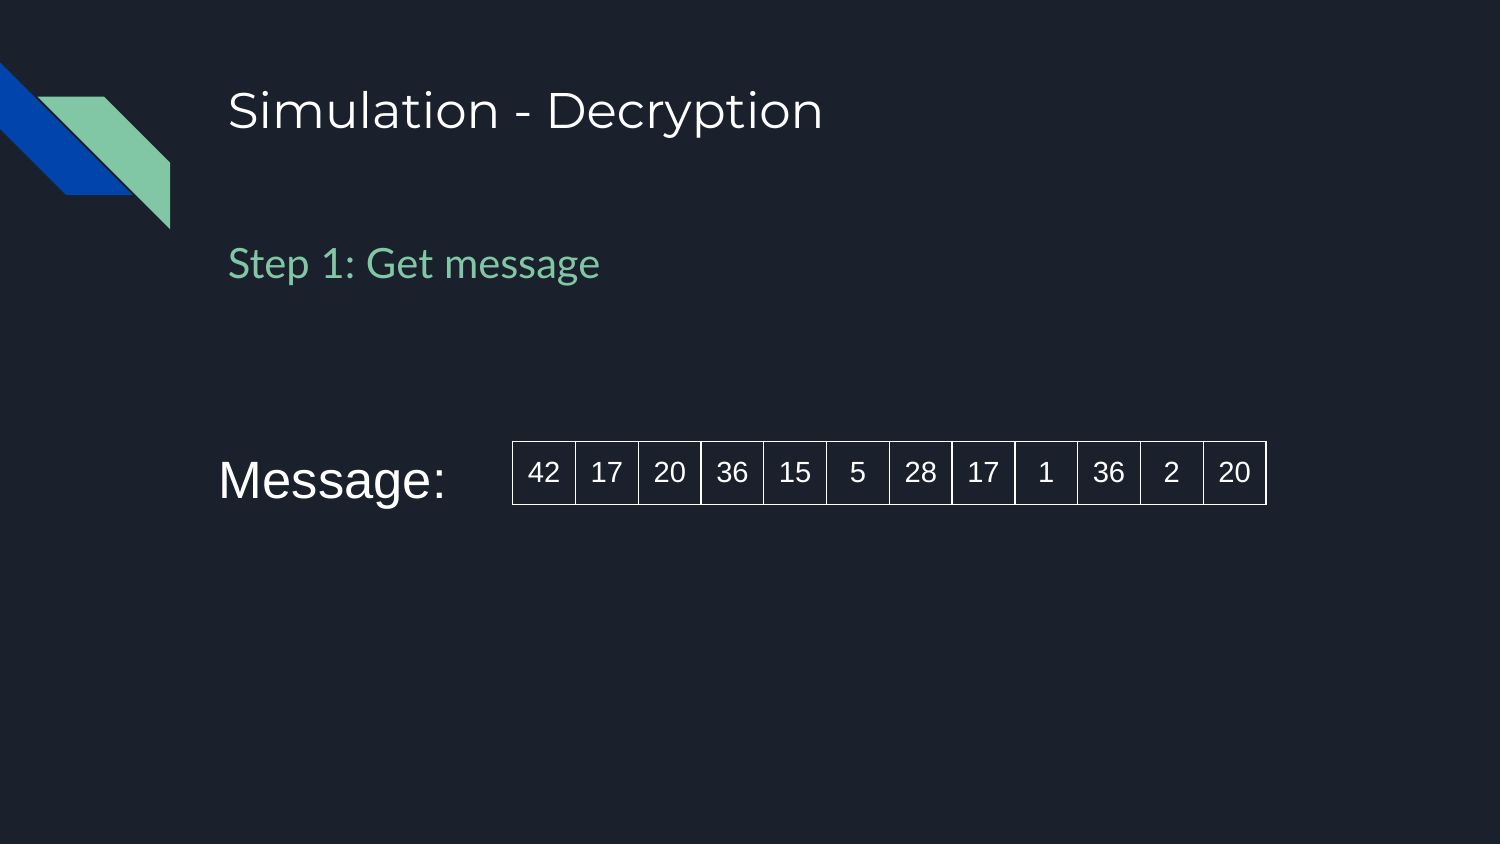

# Simulation - Decryption
Step 1: Get message
Message:
| 42 | 17 | 20 | 36 | 15 | 5 | 28 | 17 | 1 | 36 | 2 | 20 |
| --- | --- | --- | --- | --- | --- | --- | --- | --- | --- | --- | --- |